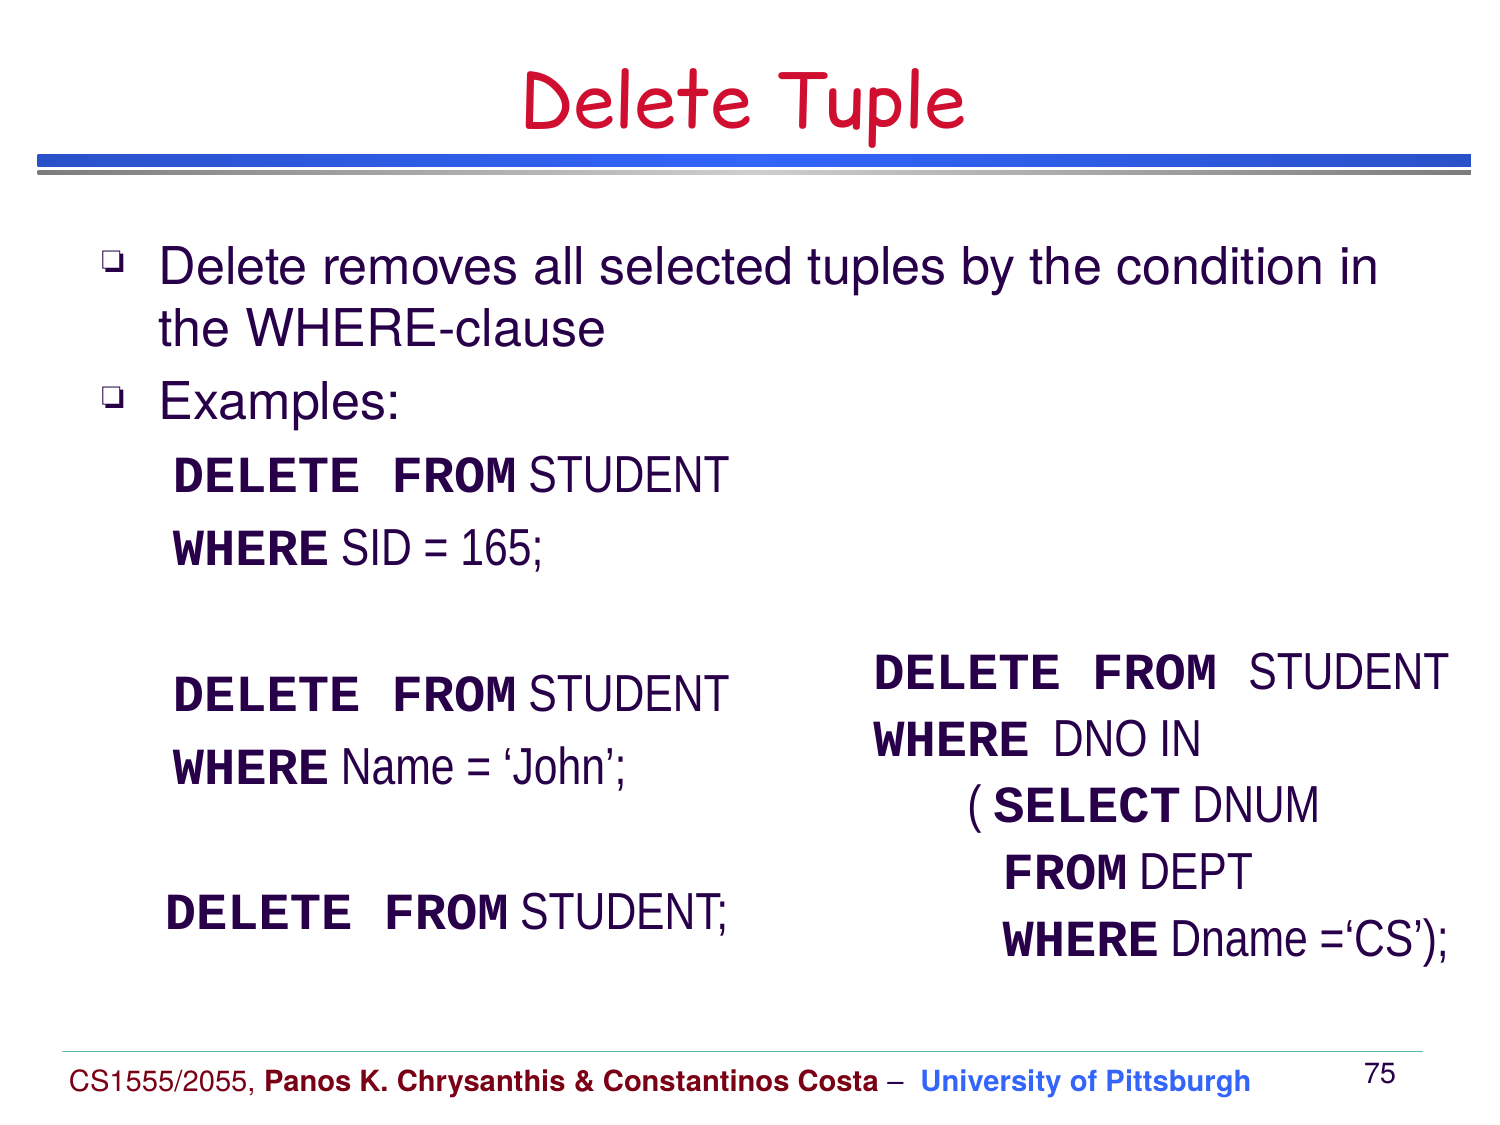

# Delete Tuple
Delete removes all selected tuples by the condition in the WHERE-clause
Examples:
      DELETE FROM STUDENT
      WHERE SID = 165;

      DELETE FROM STUDENT
      WHERE Name = ‘John’;

  DELETE FROM STUDENT;

DELETE FROM STUDENT
WHERE  DNO IN
        ( SELECT DNUM
           FROM DEPT
           WHERE Dname =‘CS’);